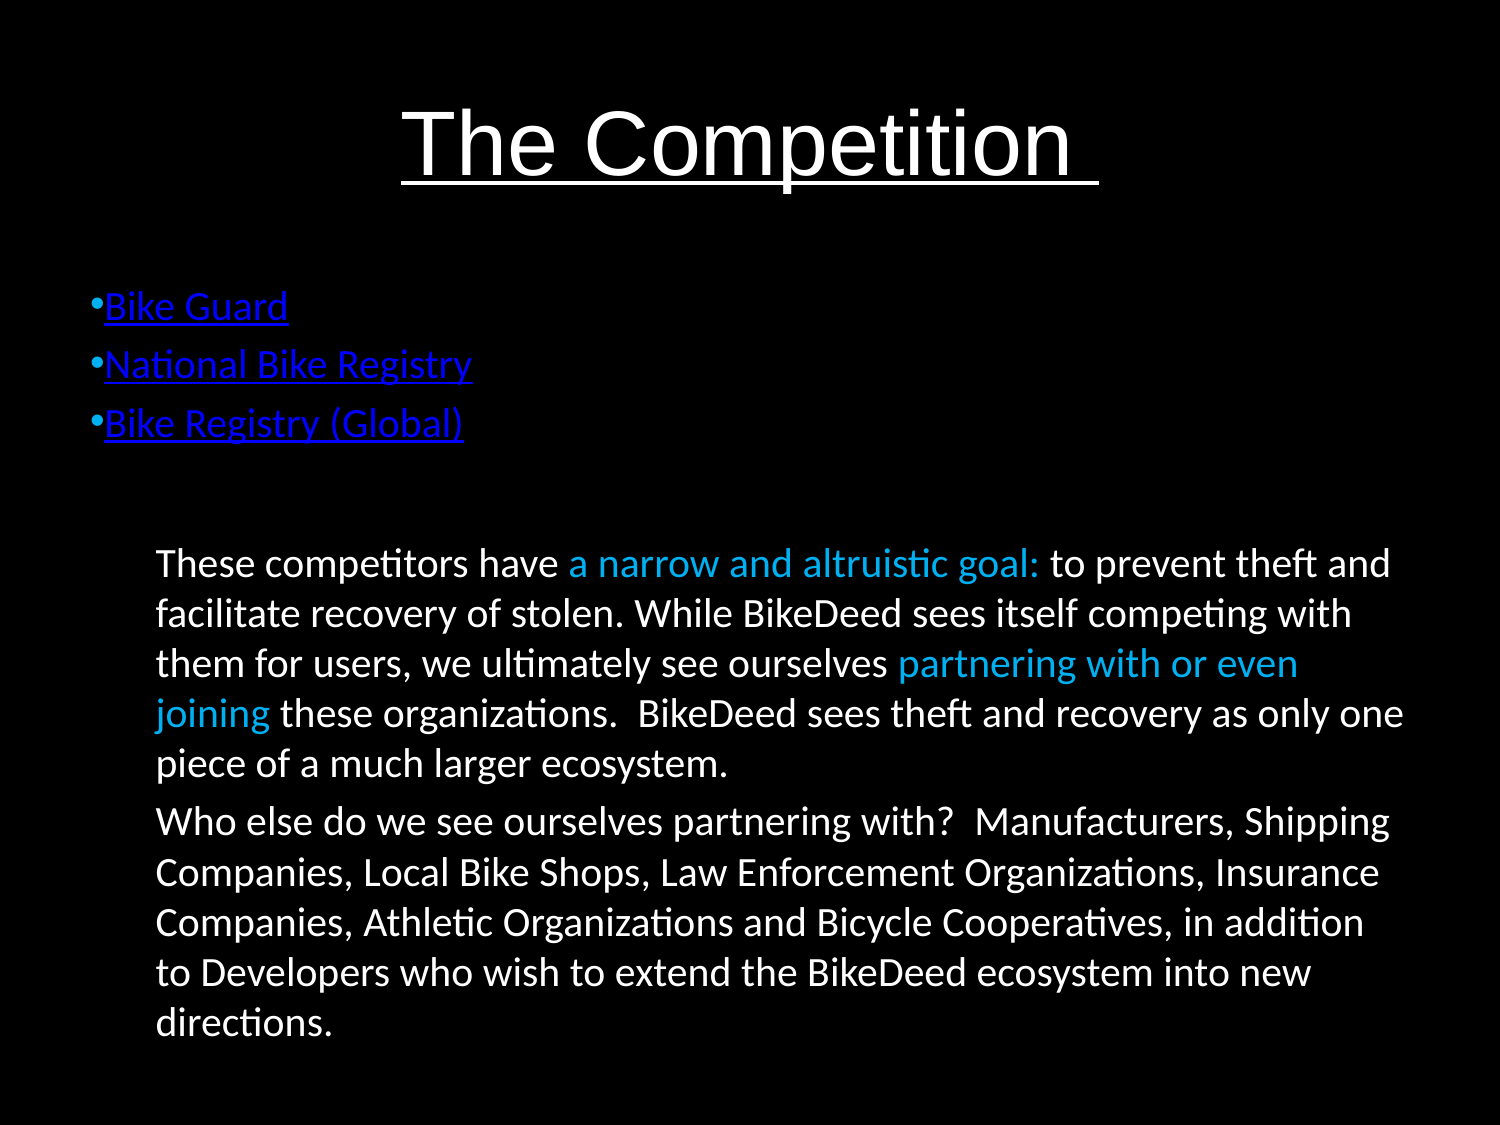

# The Competition
Bike Guard
National Bike Registry
Bike Registry (Global)

These competitors have a narrow and altruistic goal: to prevent theft and facilitate recovery of stolen. While BikeDeed sees itself competing with them for users, we ultimately see ourselves partnering with or even joining these organizations.  BikeDeed sees theft and recovery as only one piece of a much larger ecosystem.
Who else do we see ourselves partnering with?  Manufacturers, Shipping Companies, Local Bike Shops, Law Enforcement Organizations, Insurance Companies, Athletic Organizations and Bicycle Cooperatives, in addition to Developers who wish to extend the BikeDeed ecosystem into new directions.